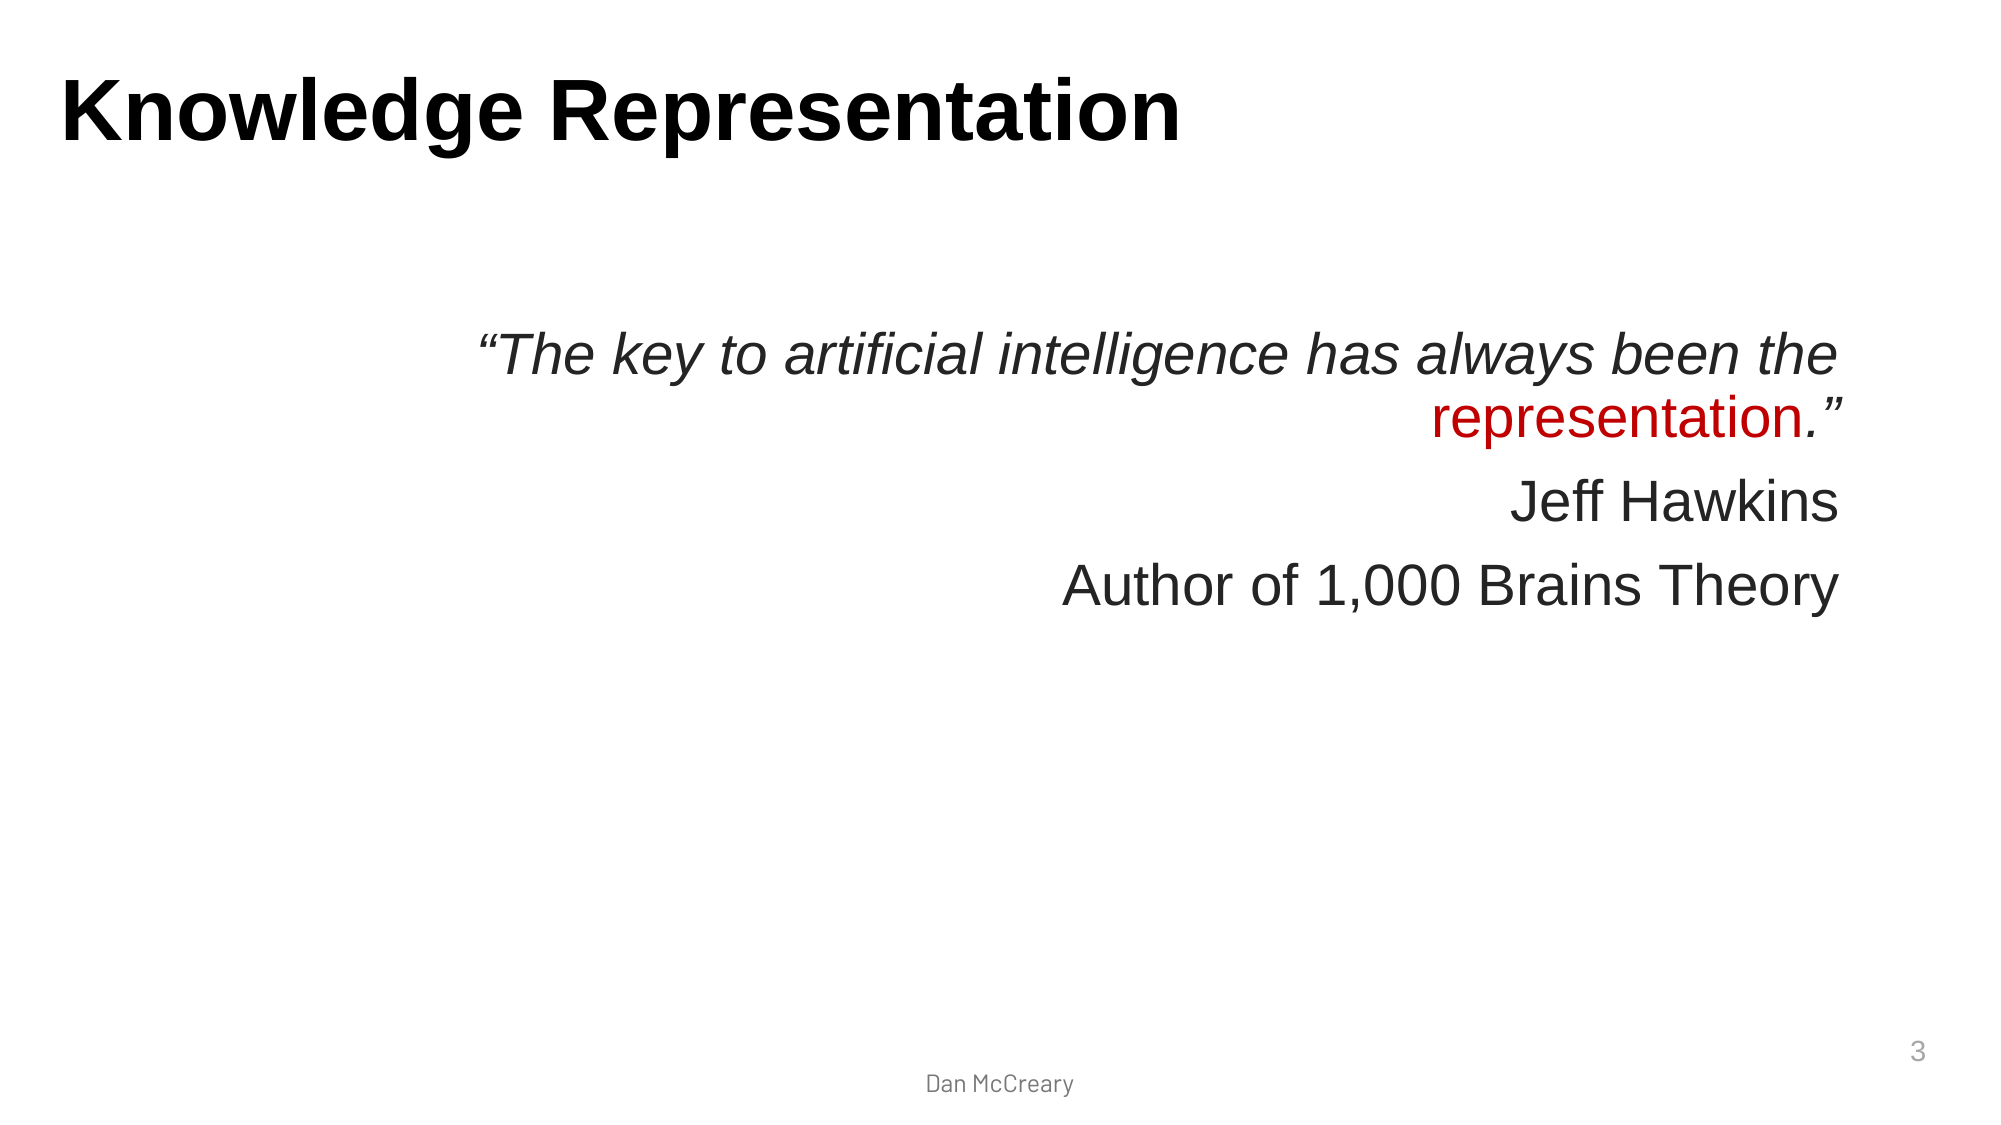

# Knowledge Representation
“The key to artificial intelligence has always been the representation.”
Jeff Hawkins
Author of 1,000 Brains Theory
3
Dan McCreary